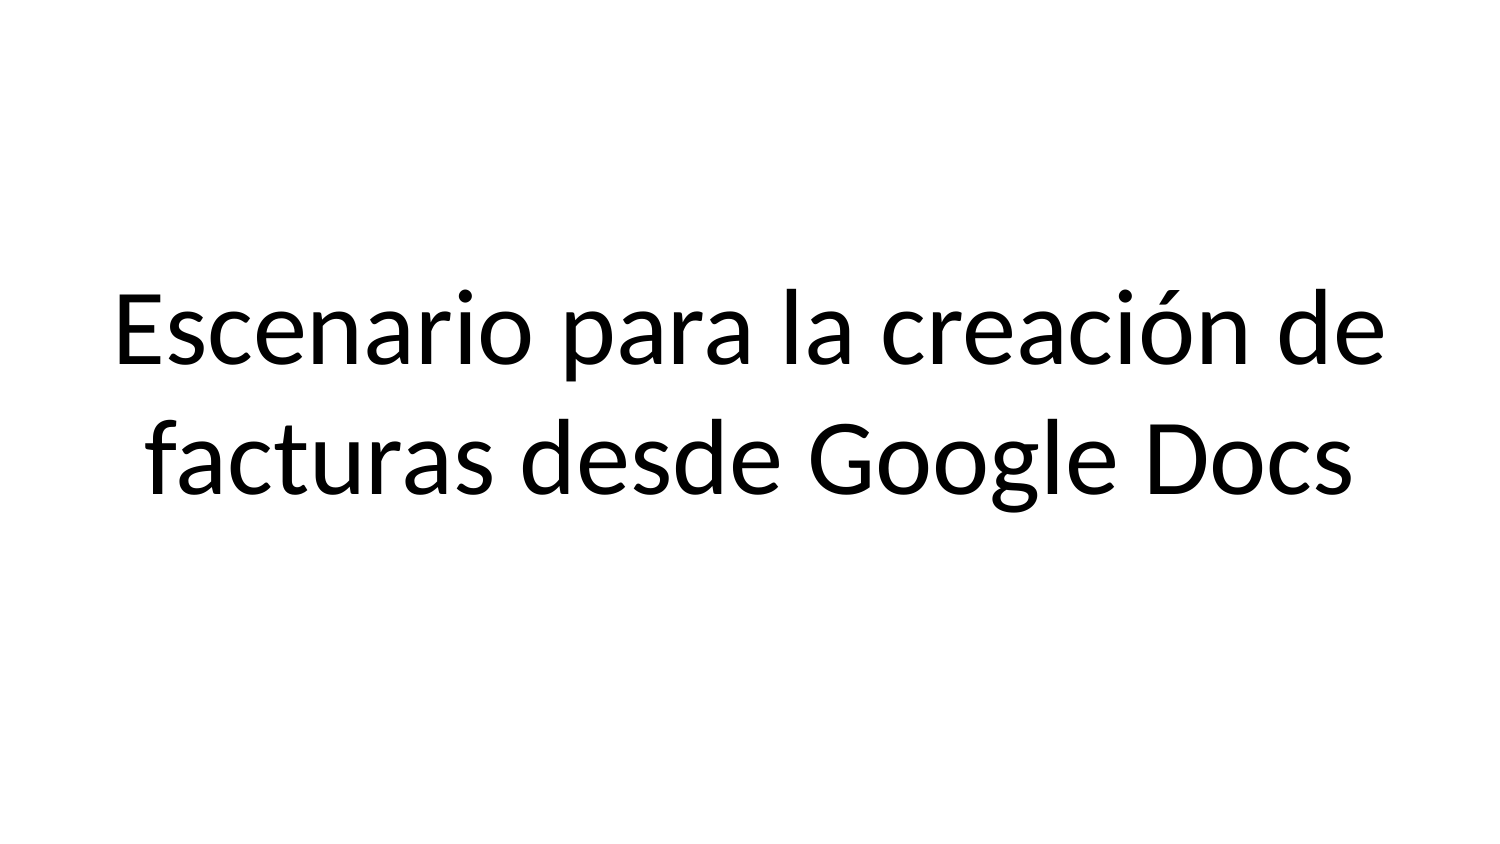

# Escenario para la creación de facturas desde Google Docs